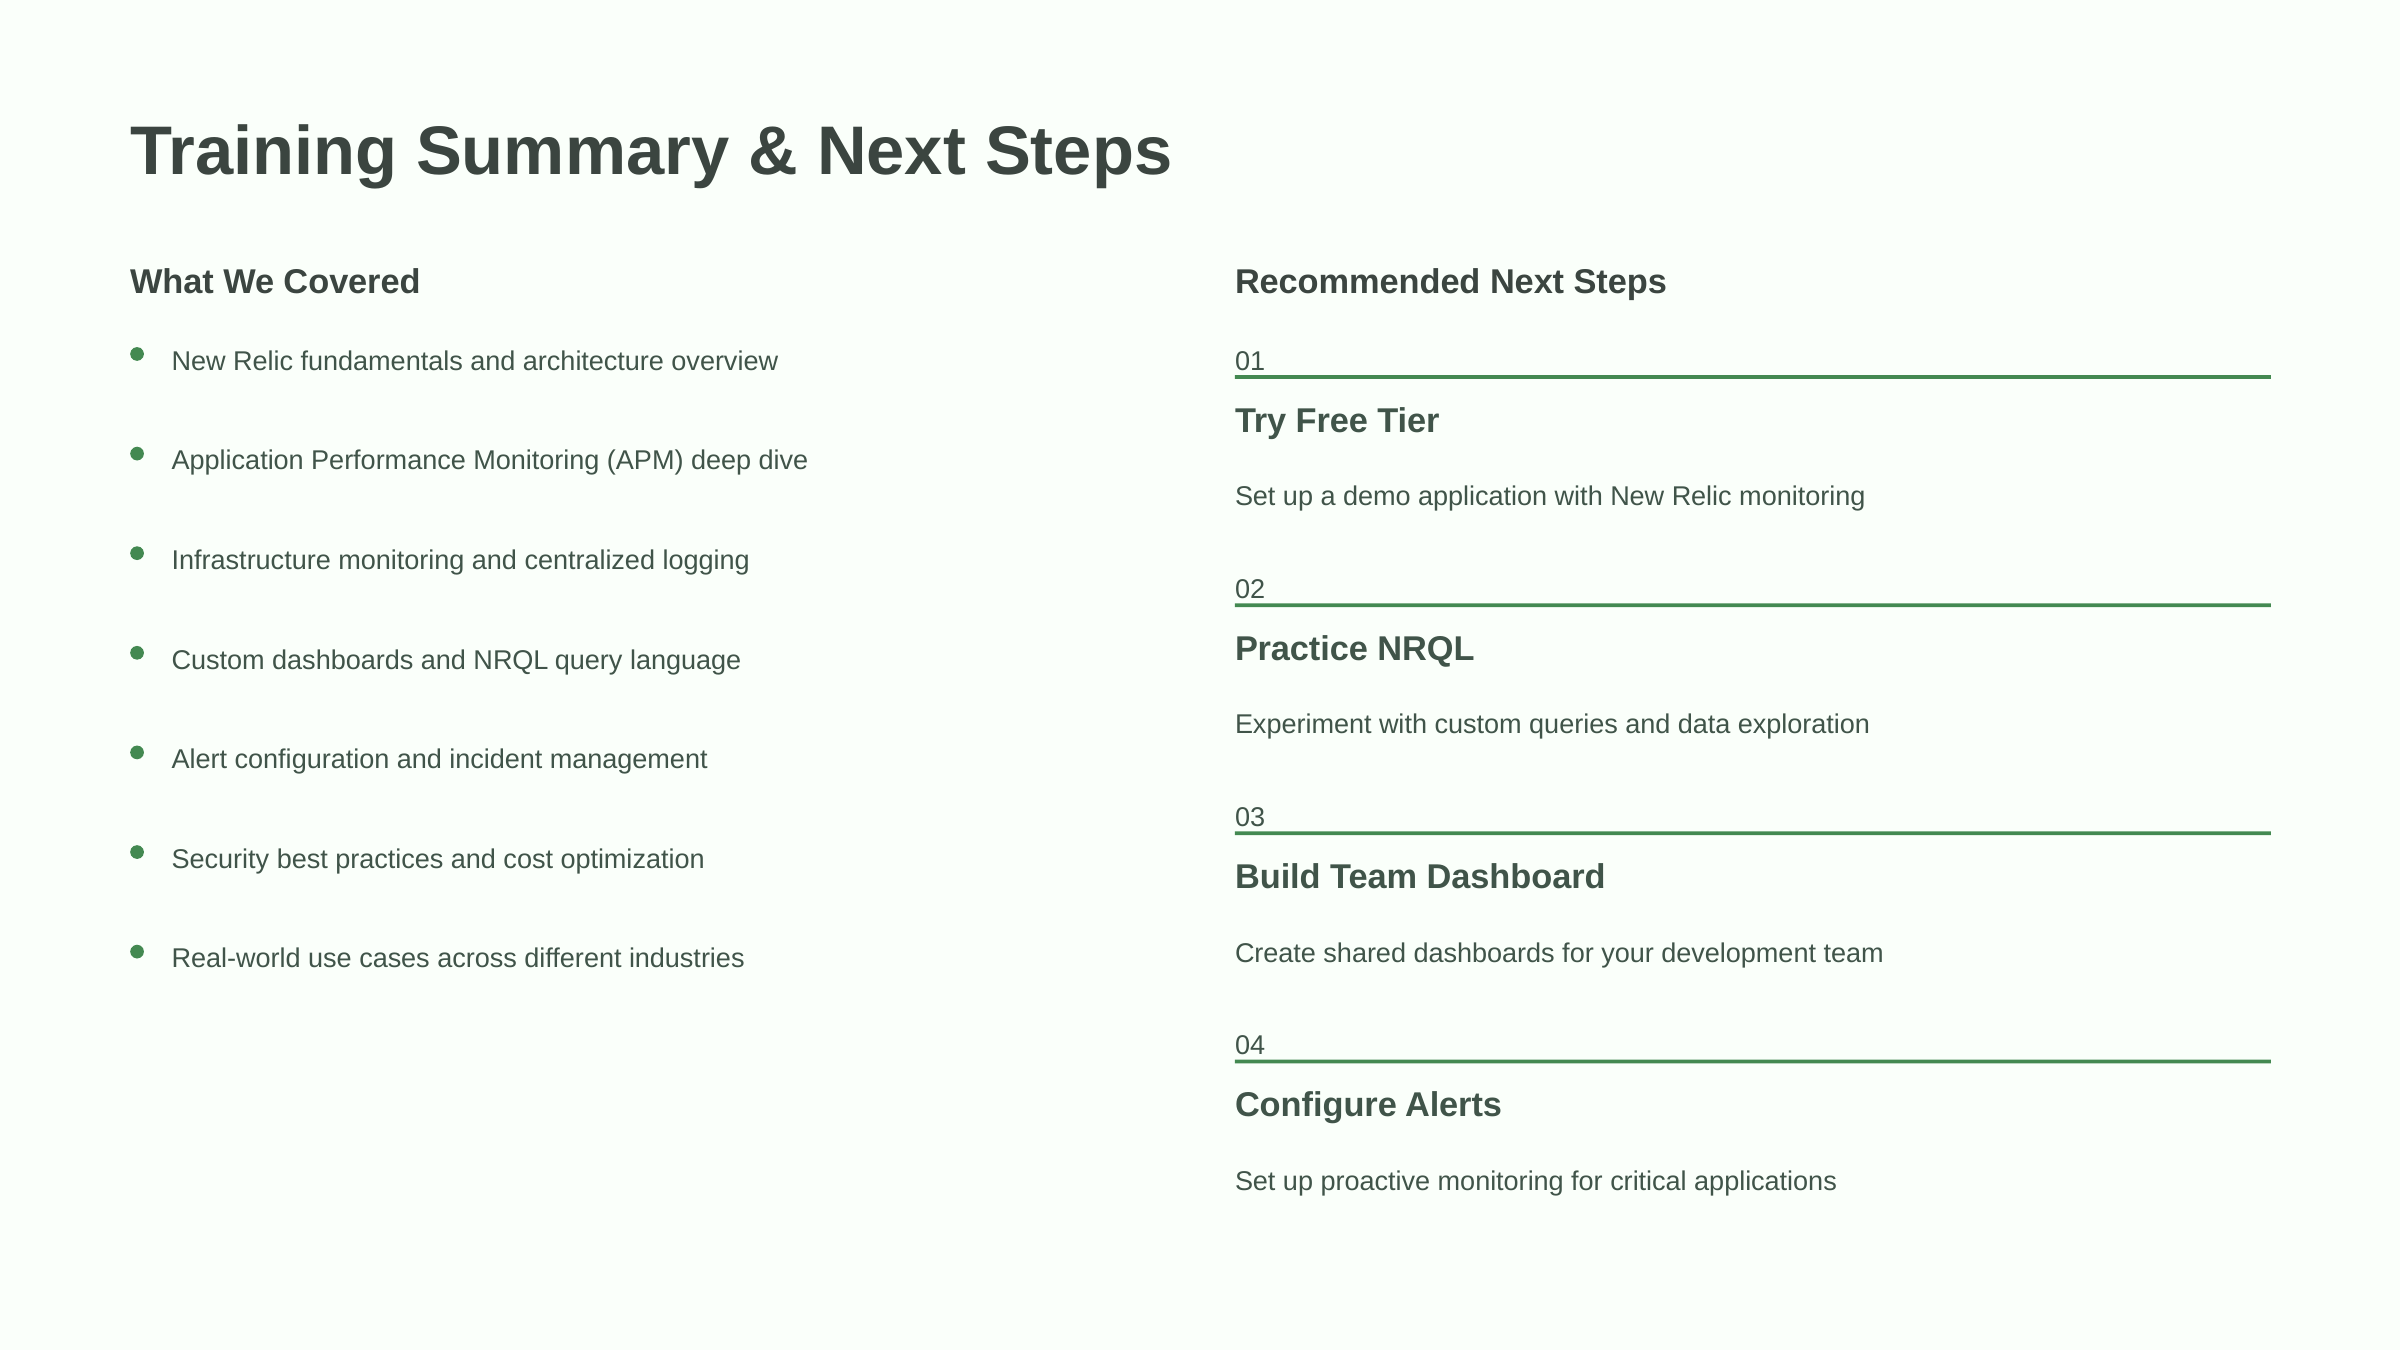

Training Summary & Next Steps
What We Covered
Recommended Next Steps
New Relic fundamentals and architecture overview
01

Try Free Tier
Application Performance Monitoring (APM) deep dive

Set up a demo application with New Relic monitoring
Infrastructure monitoring and centralized logging

02

Practice NRQL
Custom dashboards and NRQL query language

Experiment with custom queries and data exploration
Alert configuration and incident management

03
Security best practices and cost optimization

Build Team Dashboard
Create shared dashboards for your development team
Real-world use cases across different industries

04

Configure Alerts
Set up proactive monitoring for critical applications